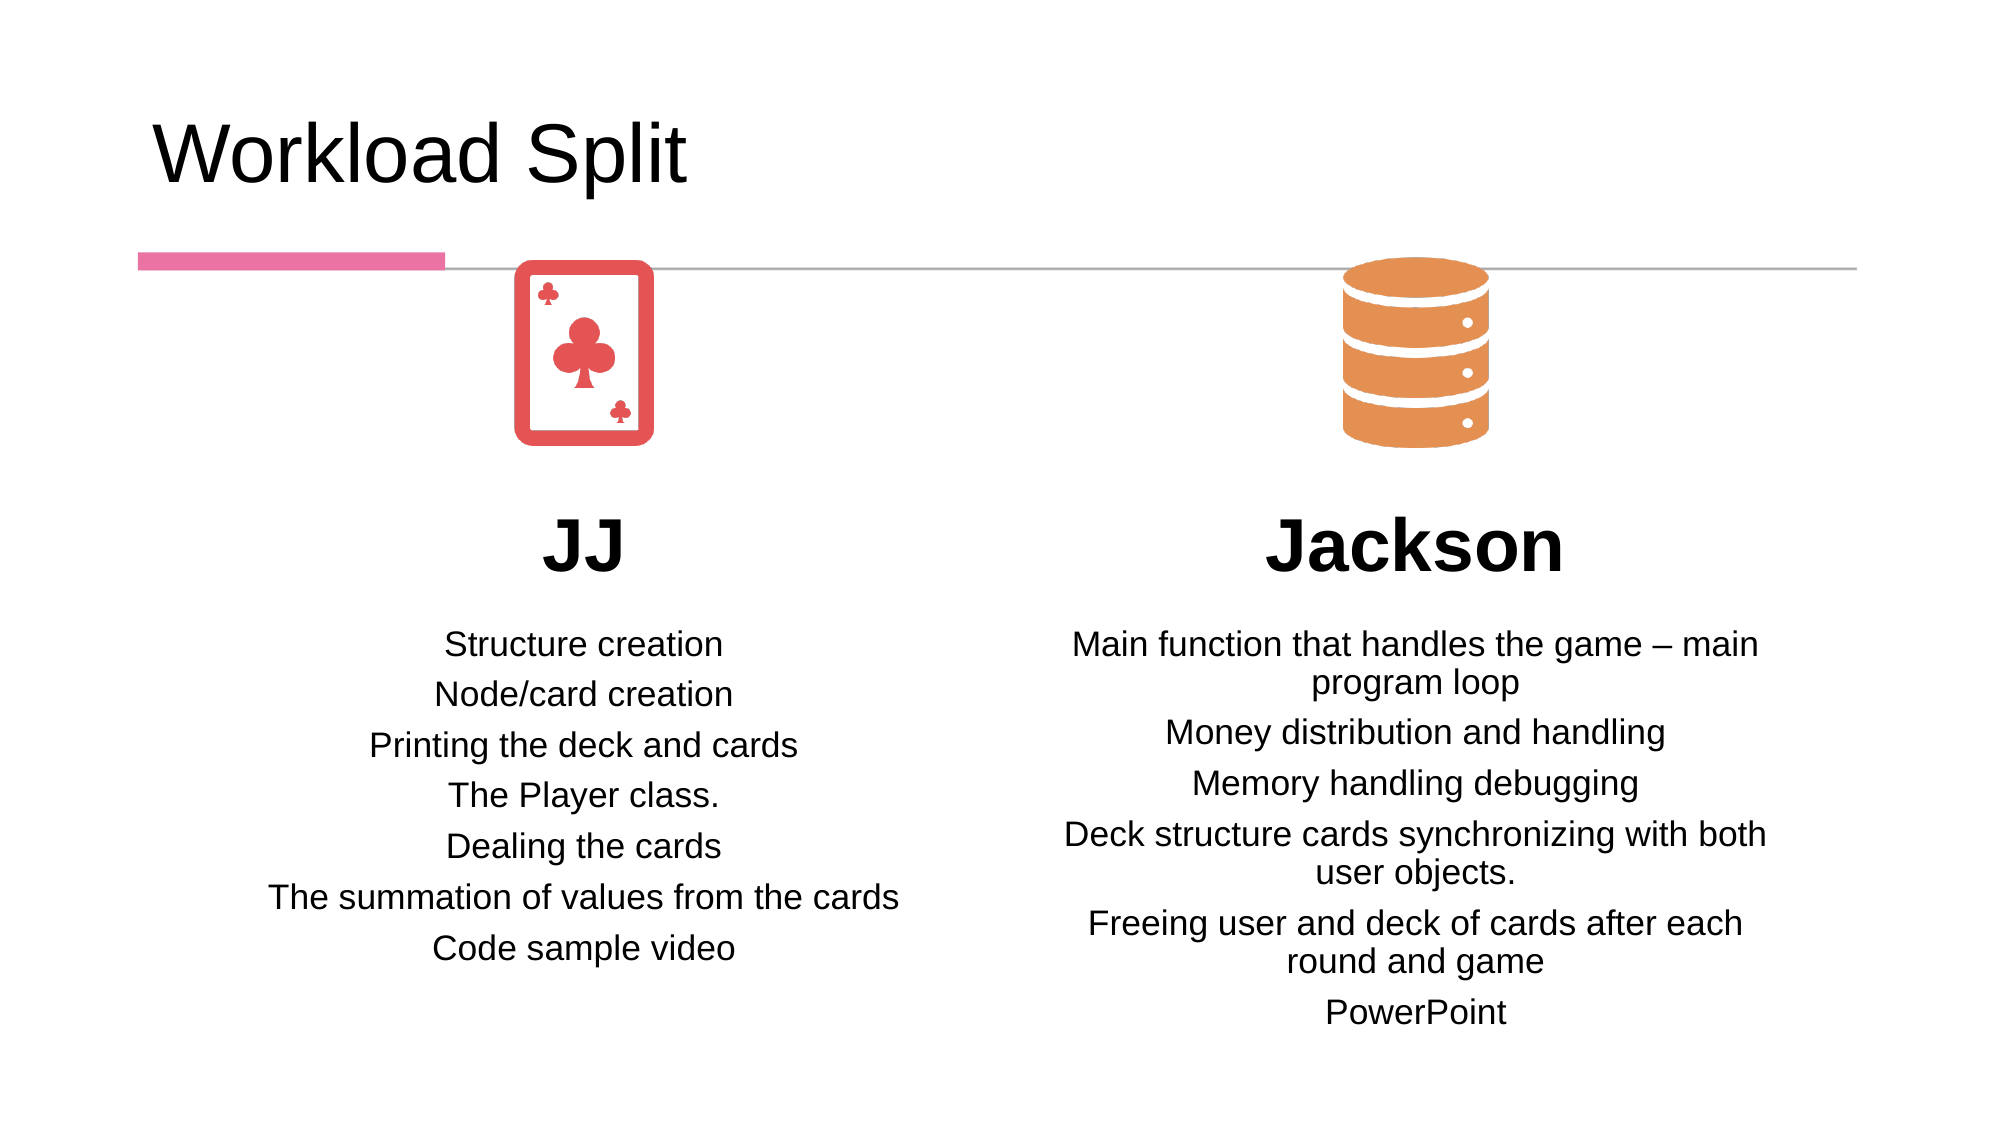

# Workload Split
JJ
Structure creation
Node/card creation
Printing the deck and cards
The Player class.
Dealing the cards
The summation of values from the cards
Code sample video
Jackson
Main function that handles the game – main program loop
Money distribution and handling
Memory handling debugging
Deck structure cards synchronizing with both user objects.
Freeing user and deck of cards after each round and game
PowerPoint